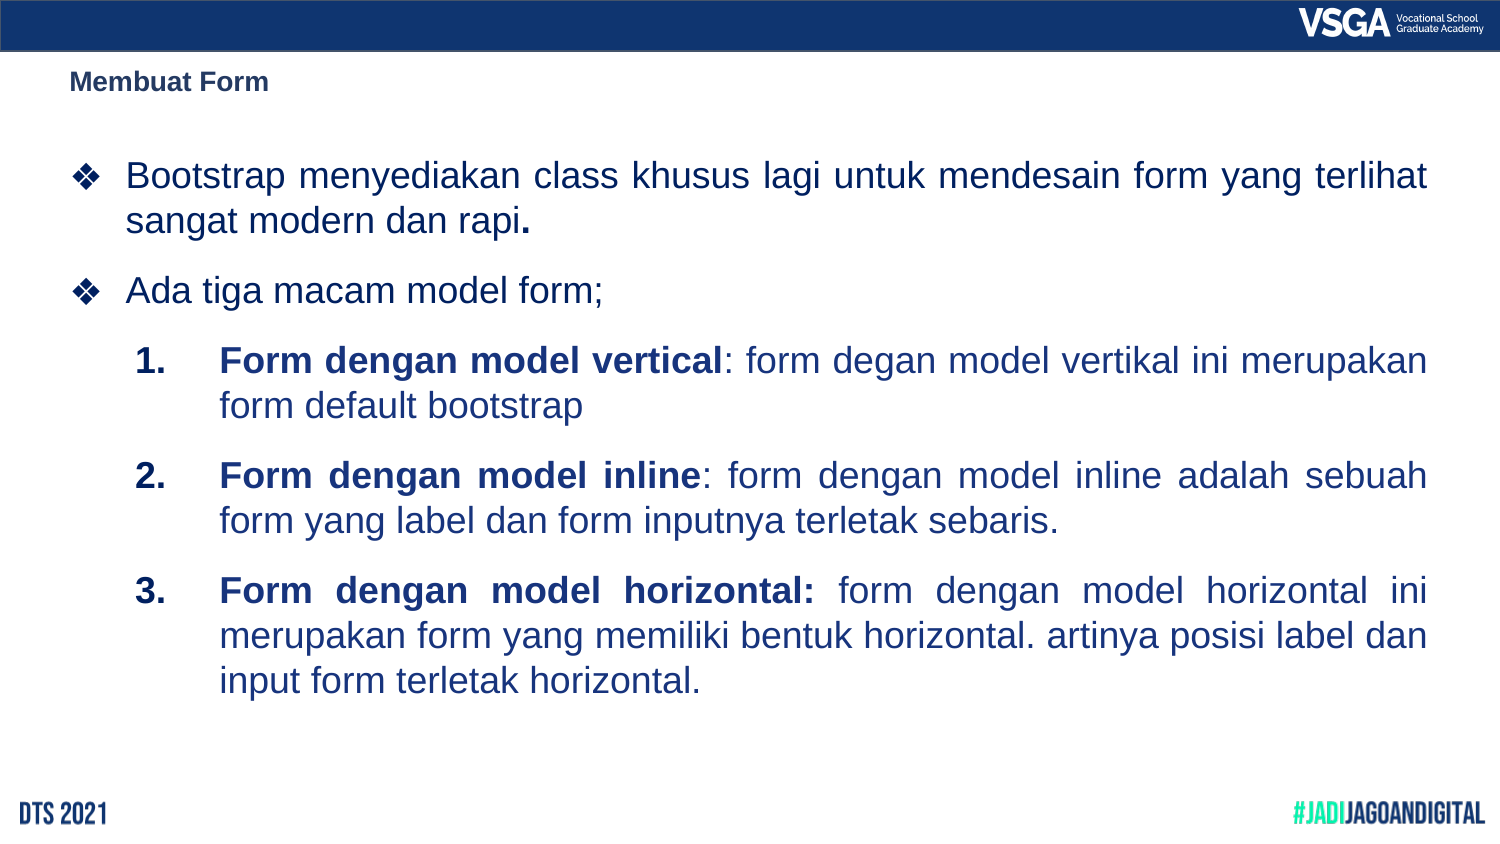

Membuat Form
Bootstrap menyediakan class khusus lagi untuk mendesain form yang terlihat sangat modern dan rapi.
Ada tiga macam model form;
Form dengan model vertical: form degan model vertikal ini merupakan form default bootstrap
Form dengan model inline: form dengan model inline adalah sebuah form yang label dan form inputnya terletak sebaris.
Form dengan model horizontal: form dengan model horizontal ini merupakan form yang memiliki bentuk horizontal. artinya posisi label dan input form terletak horizontal.